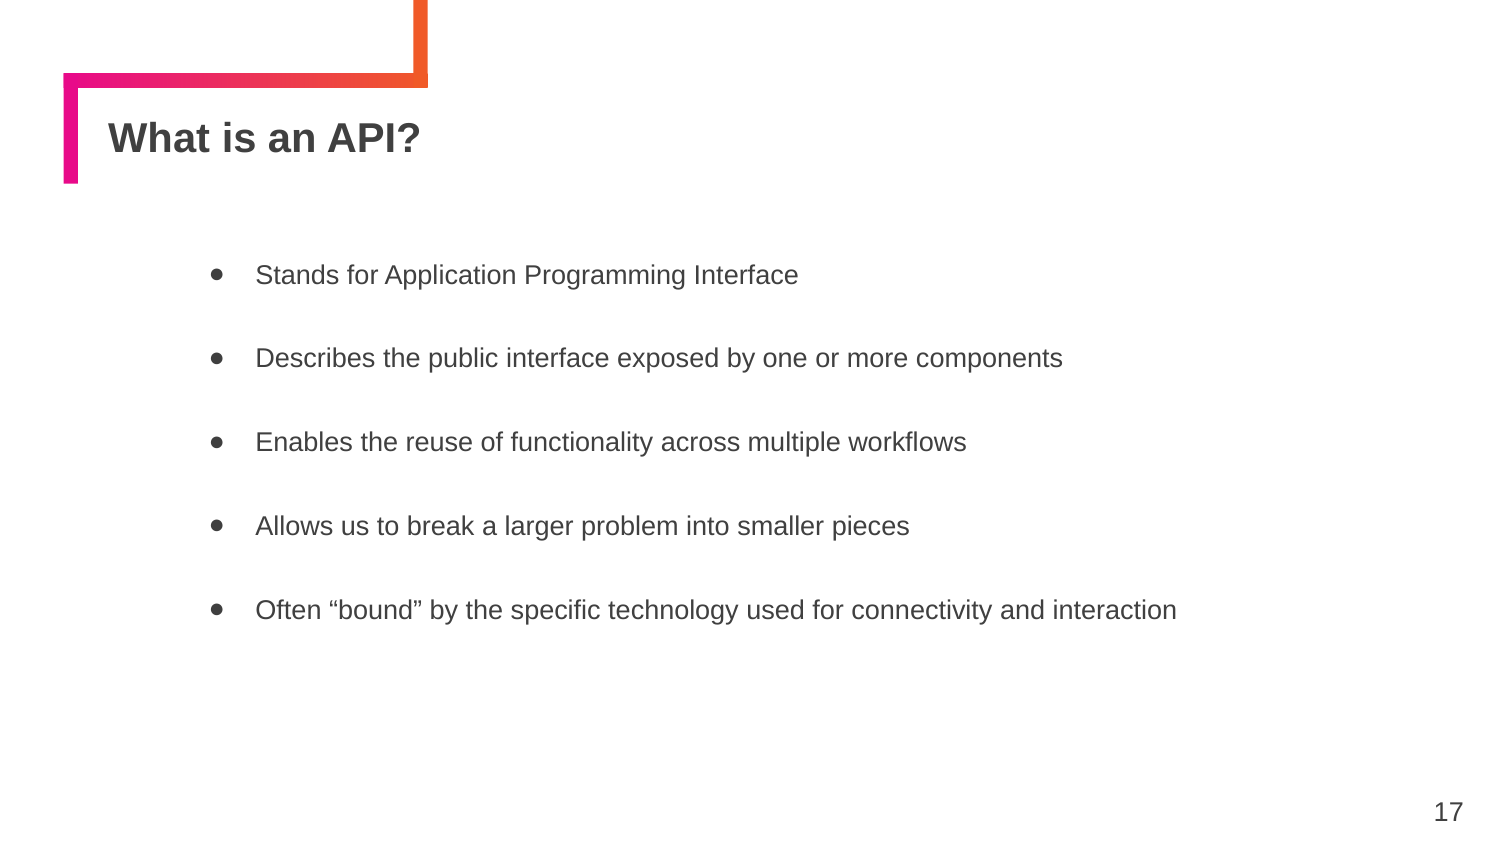

# What is an API?
Stands for Application Programming Interface

Describes the public interface exposed by one or more components

Enables the reuse of functionality across multiple workflows

Allows us to break a larger problem into smaller pieces

Often “bound” by the specific technology used for connectivity and interaction
17